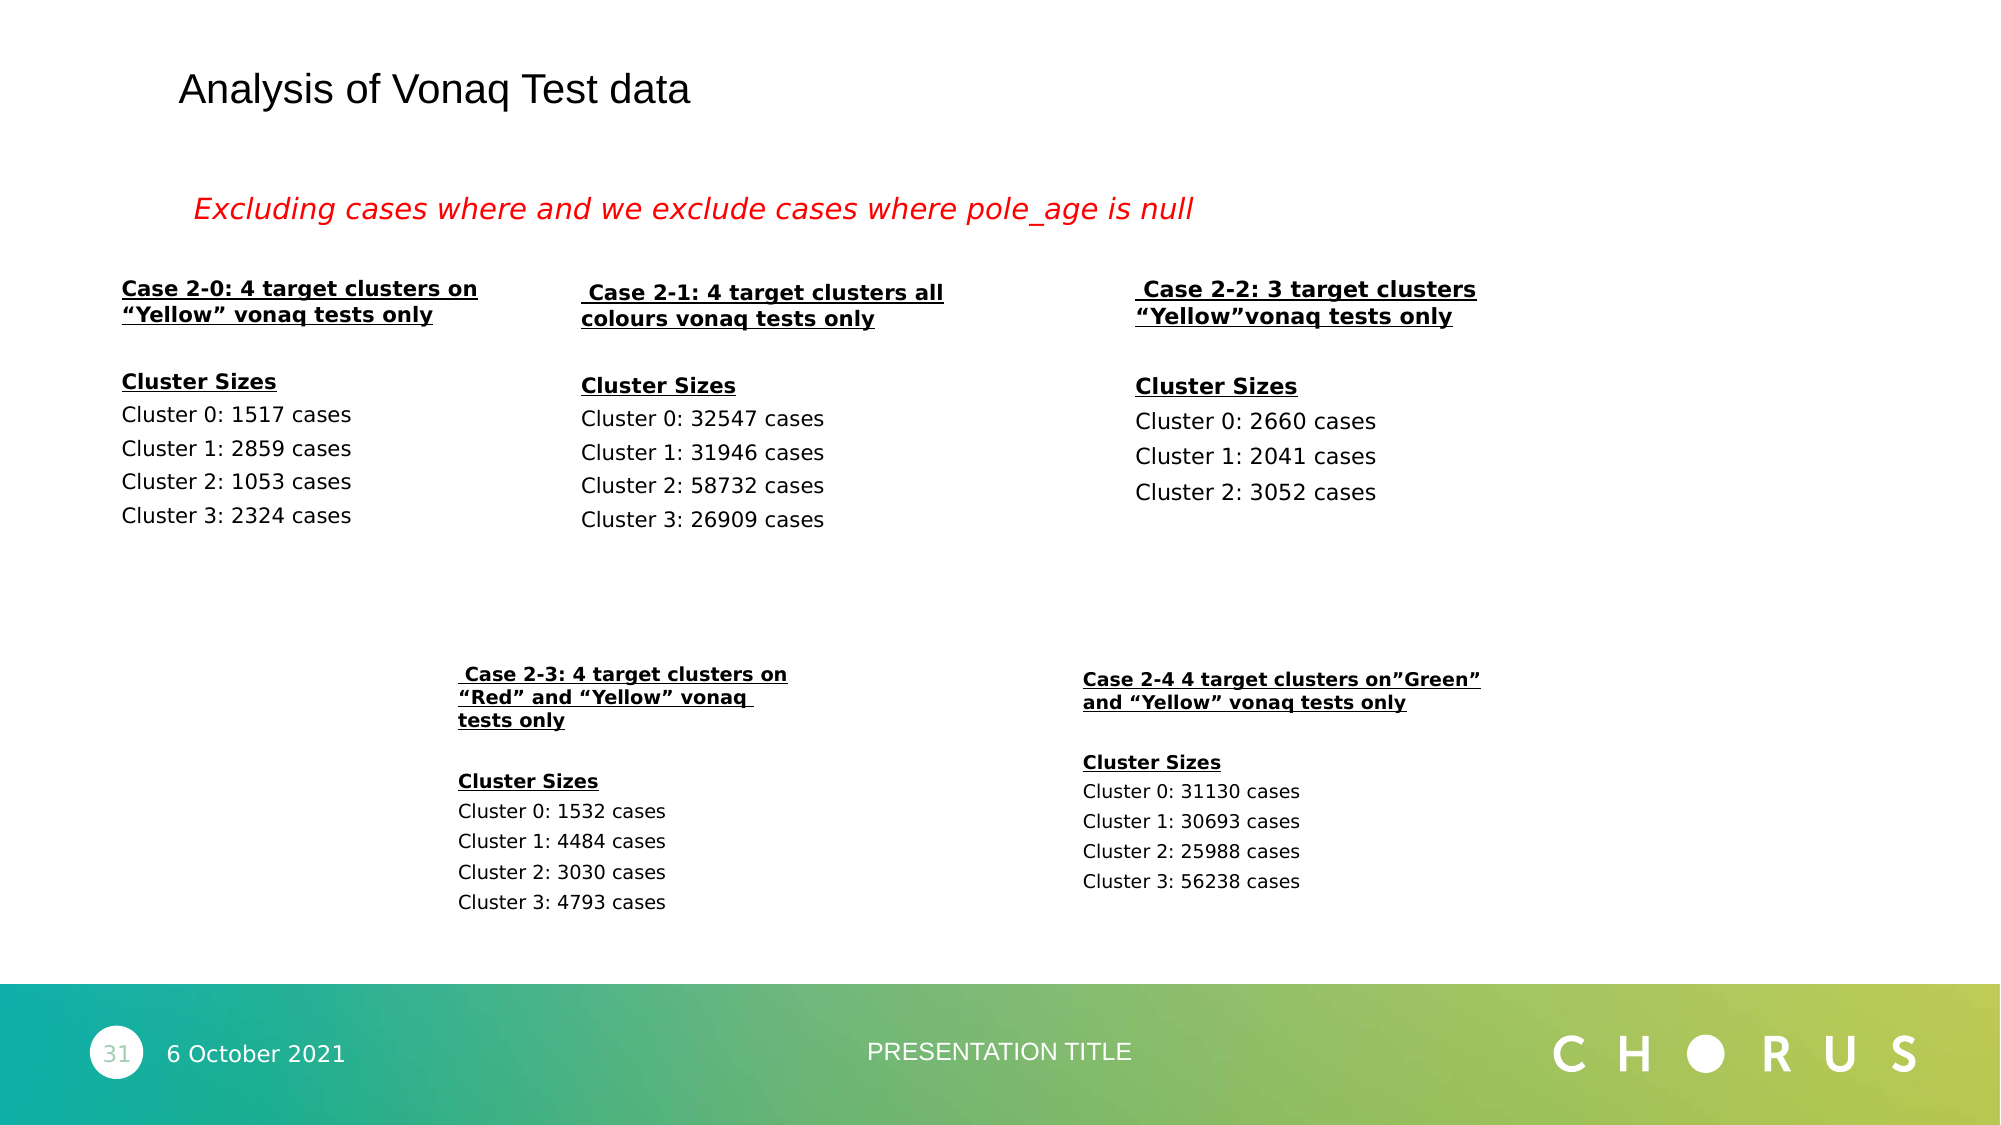

Analysis of Vonaq Test data

Excluding cases where and we exclude cases where pole_age is null
Case 2-0: 4 target clusters on “Yellow” vonaq tests only

Cluster Sizes
Cluster 0: 1517 cases
Cluster 1: 2859 cases
Cluster 2: 1053 cases
Cluster 3: 2324 cases
 Case 2-2: 3 target clusters “Yellow”vonaq tests only

Cluster Sizes
Cluster 0: 2660 cases
Cluster 1: 2041 cases
Cluster 2: 3052 cases

 Case 2-1: 4 target clusters all colours vonaq tests only

Cluster Sizes
Cluster 0: 32547 cases
Cluster 1: 31946 cases
Cluster 2: 58732 cases
Cluster 3: 26909 cases

 Case 2-3: 4 target clusters on “Red” and “Yellow” vonaq  tests only

Cluster Sizes
Cluster 0: 1532 cases
Cluster 1: 4484 cases
Cluster 2: 3030 cases
Cluster 3: 4793 cases
Case 2-4 4 target clusters on”Green” and “Yellow” vonaq tests only

Cluster Sizes
Cluster 0: 31130 cases
Cluster 1: 30693 cases
Cluster 2: 25988 cases
Cluster 3: 56238 cases
Presentation Title
31
6 October 2021